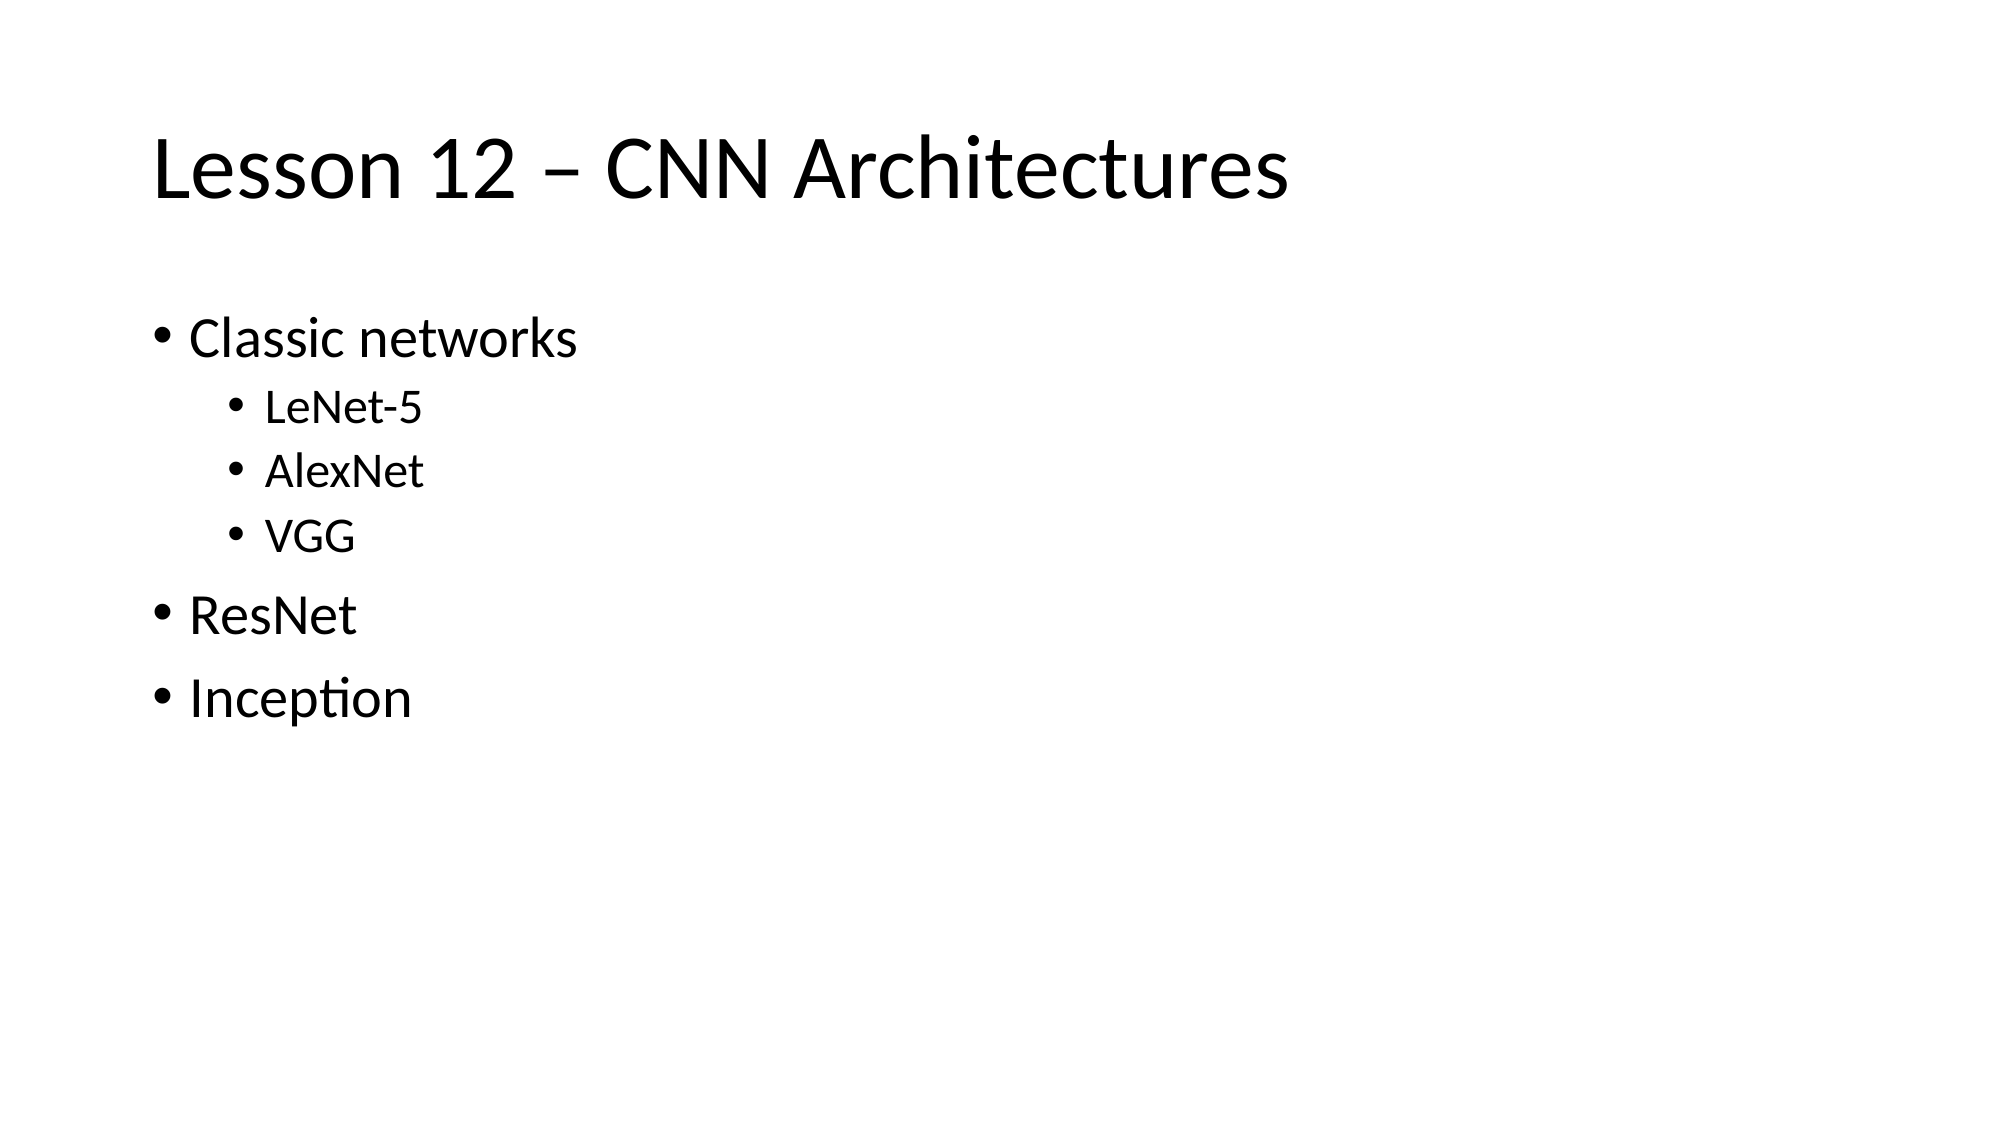

# Lesson 12 – CNN Architectures
Classic networks
LeNet-5
AlexNet
VGG
ResNet
Inception